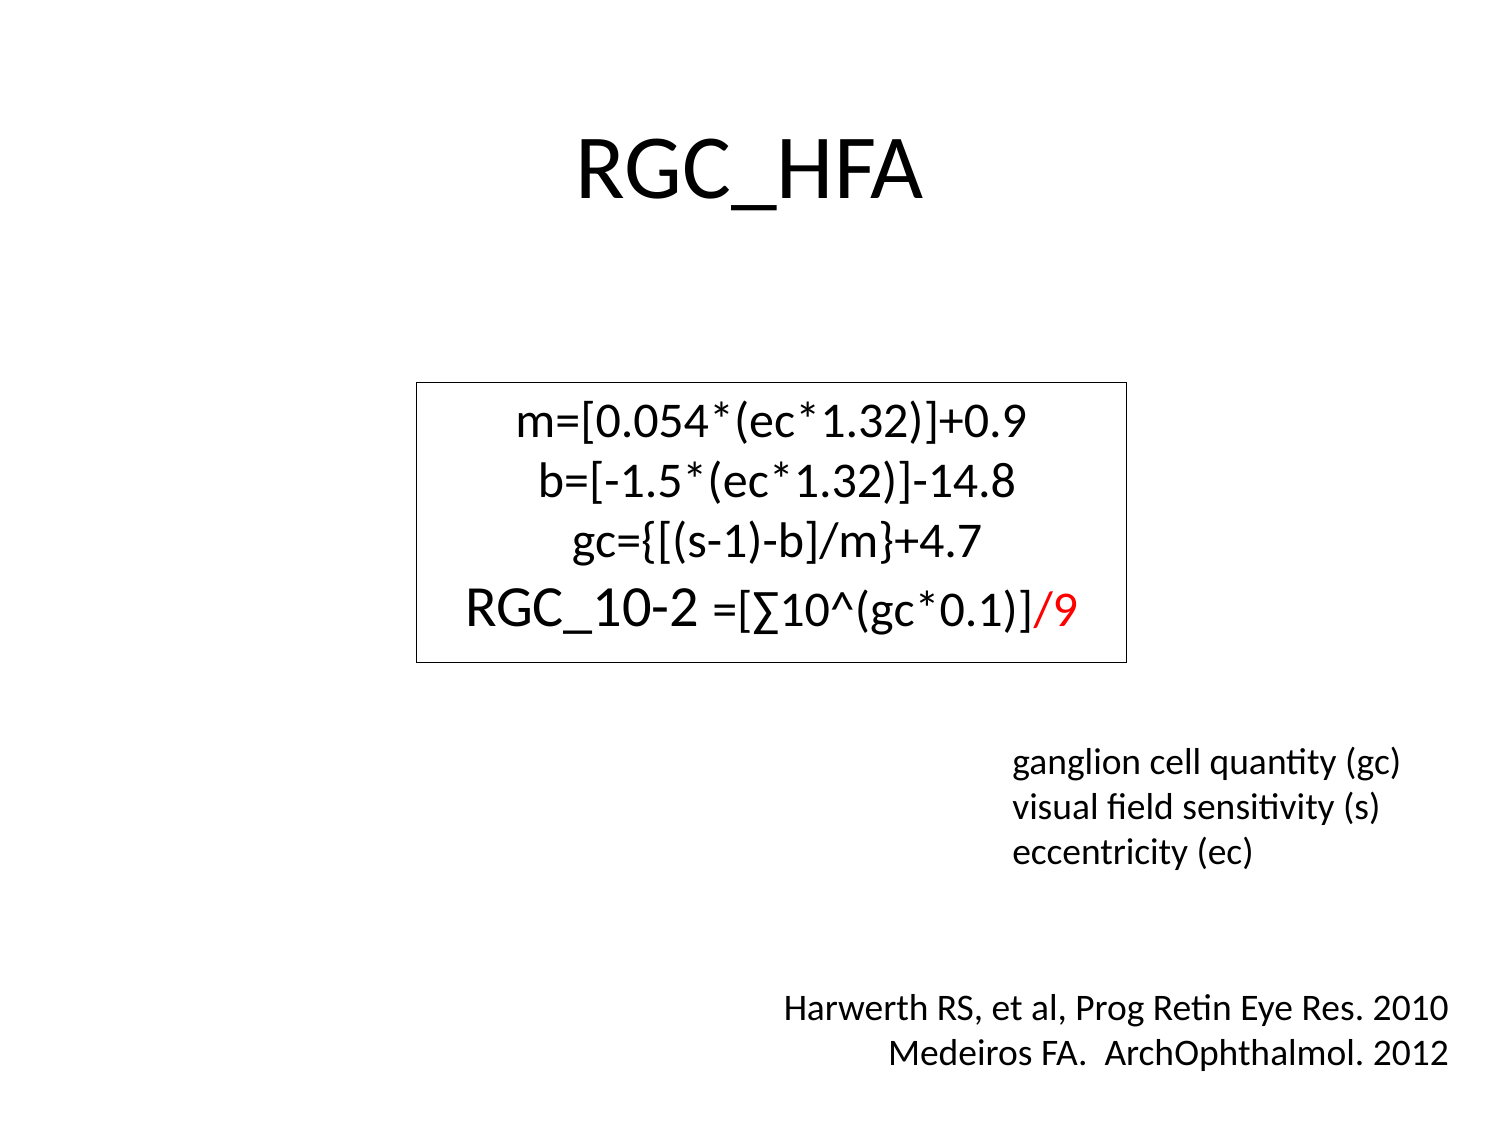

# RGC_HFA
m=[0.054*(ec*1.32)]+0.9
 b=[-1.5*(ec*1.32)]-14.8
 gc={[(s-1)-b]/m}+4.7
RGC_10-2 =[∑10^(gc*0.1)]/9
ganglion cell quantity (gc)
visual field sensitivity (s)
eccentricity (ec)
Harwerth RS, et al, Prog Retin Eye Res. 2010
Medeiros FA.  ArchOphthalmol. 2012